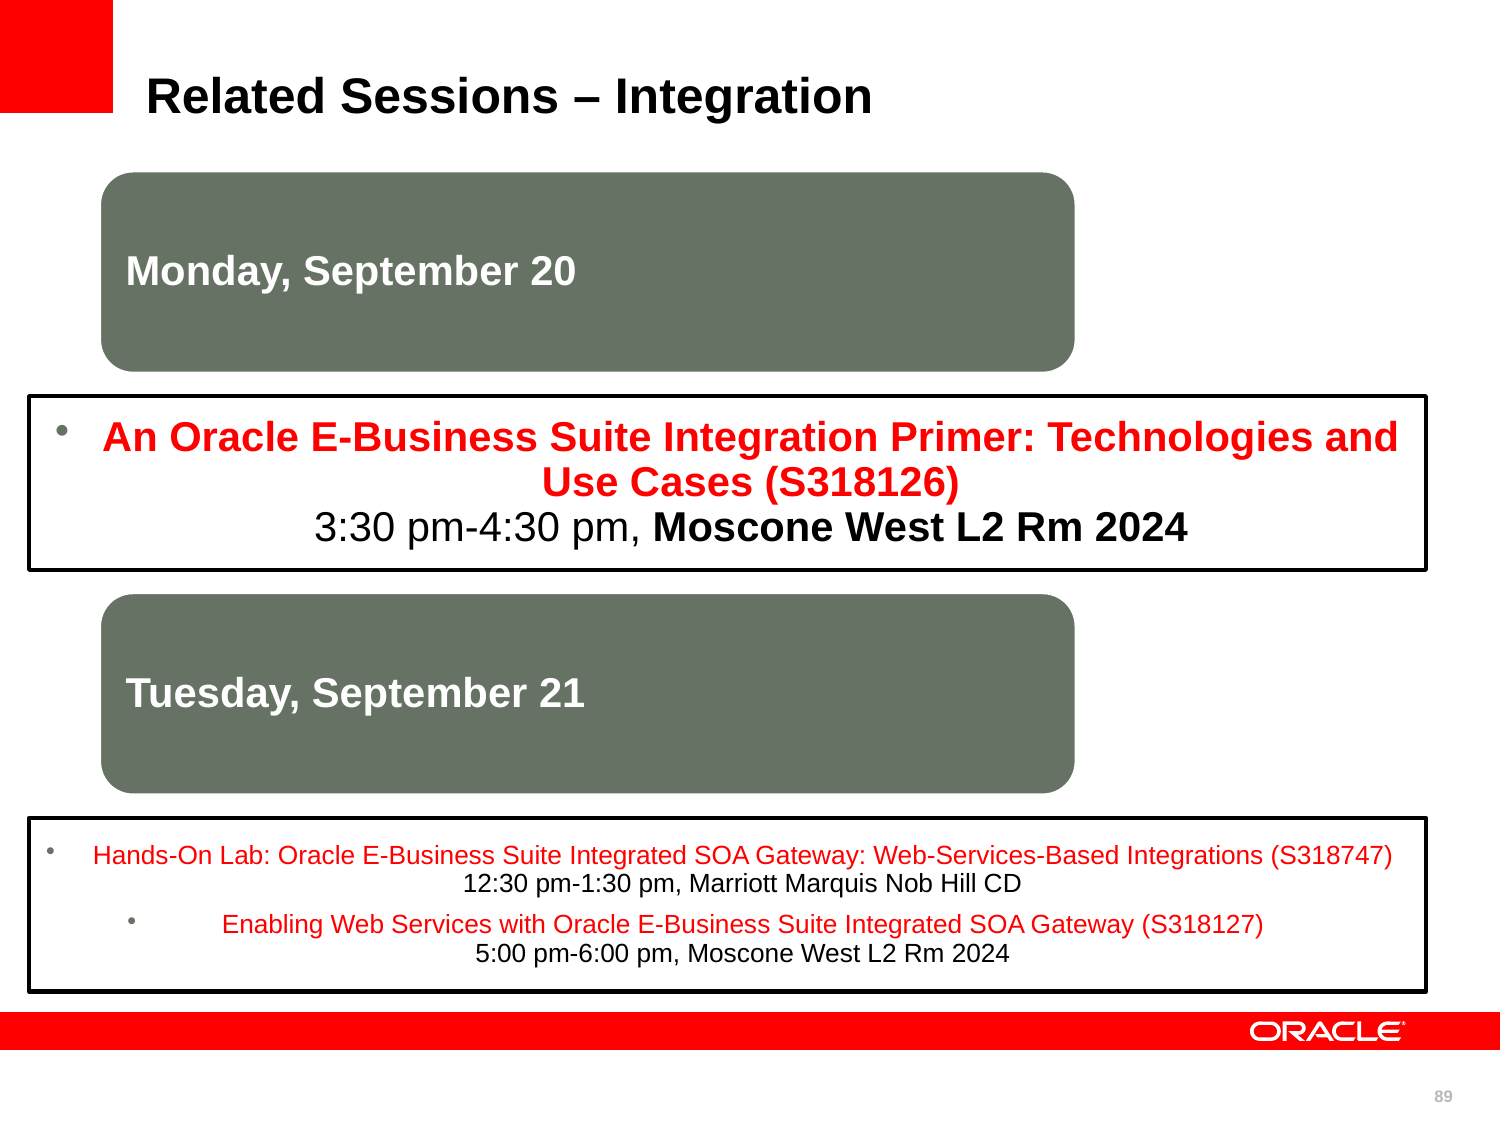

# Related Sessions – Integration
Monday, September 20
Tuesday, September 21
An Oracle E-Business Suite Integration Primer: Technologies and Use Cases (S318126)
3:30 pm-4:30 pm, Moscone West L2 Rm 2024
Enabling Web Services with Oracle E-Business Suite Integrated SOA Gateway (S318127)
5:00 pm-6:00 pm, Moscone West L2 Rm 2024
Hands-On Lab: Oracle E-Business Suite Integrated SOA Gateway: Web-Services-Based Integrations (S318747)
12:30 pm-1:30 pm, Marriott Marquis Nob Hill CD